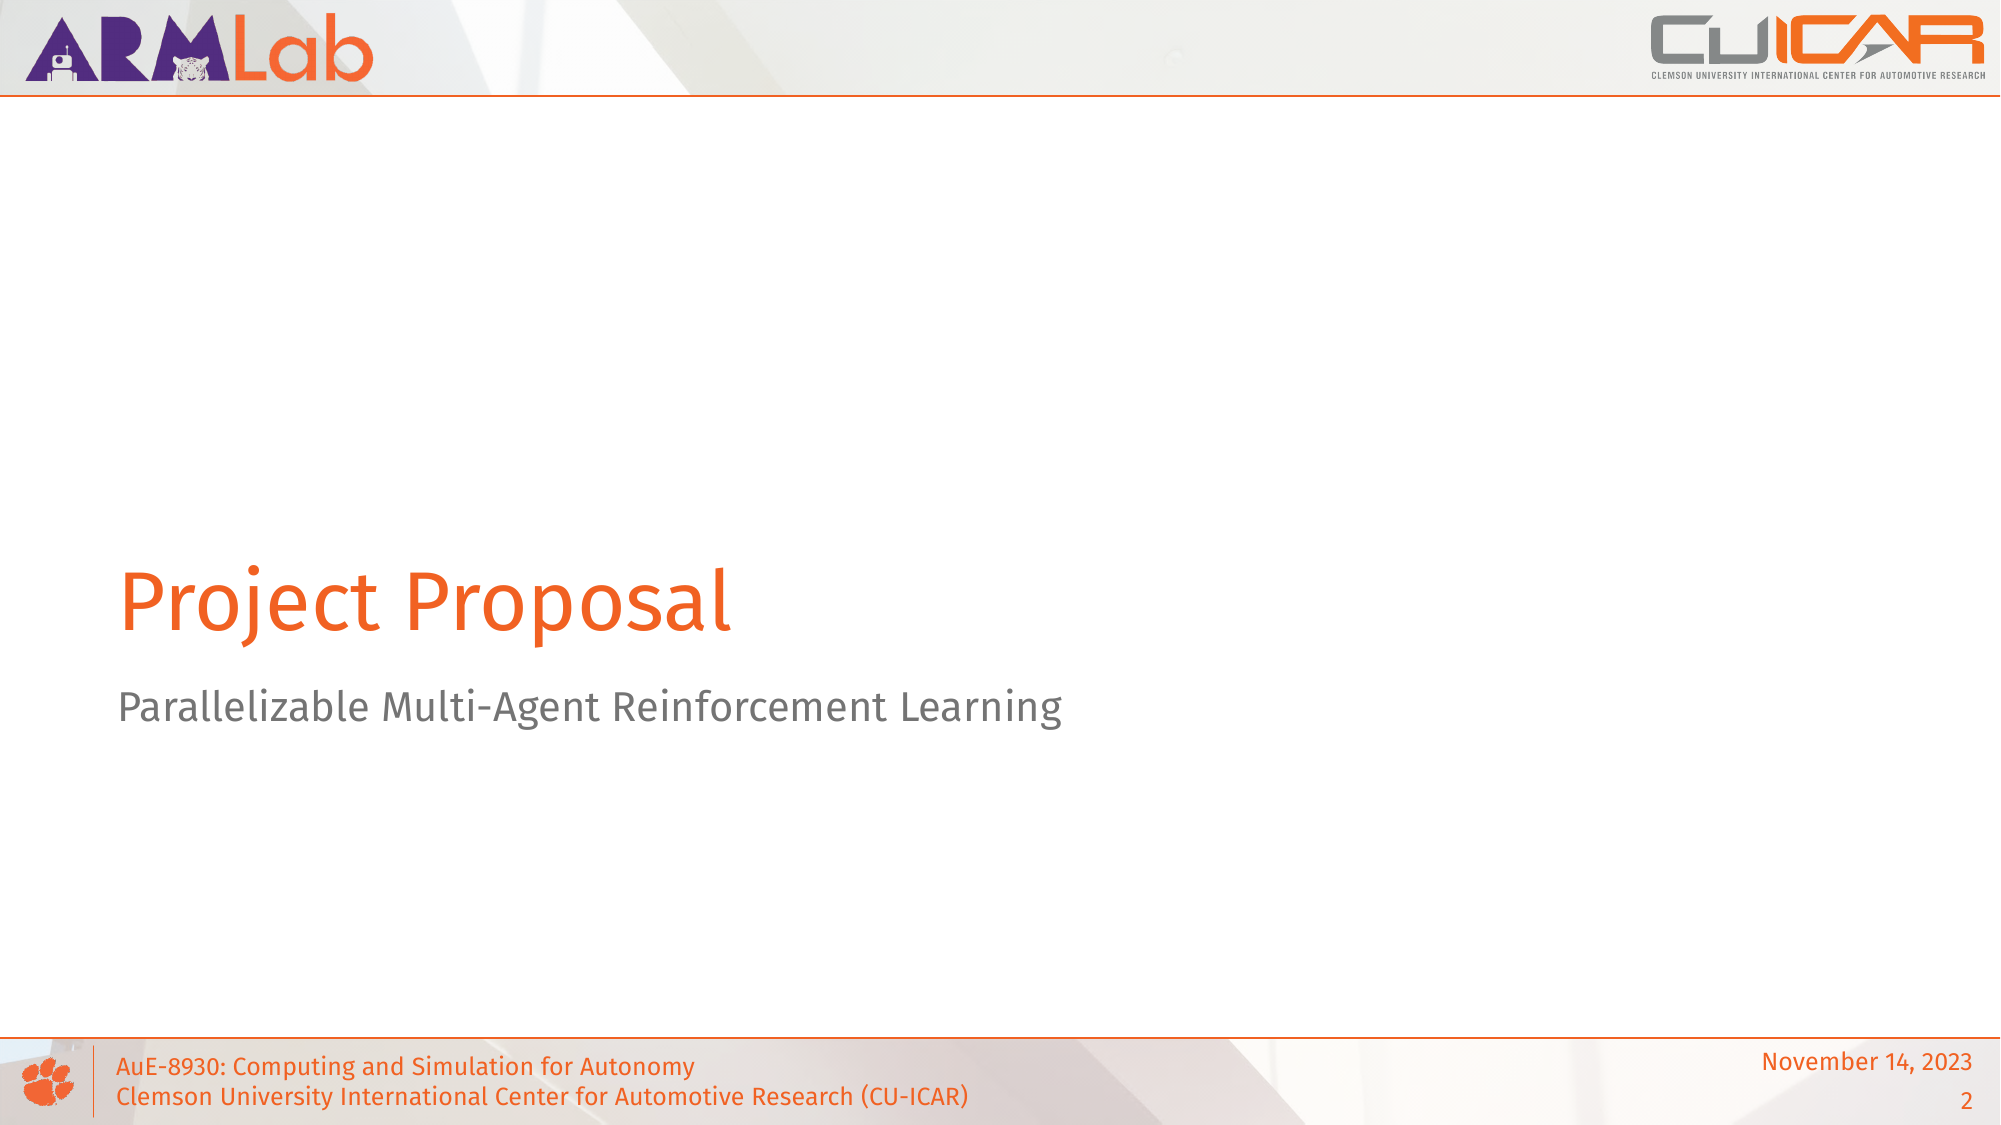

# Project Proposal
Parallelizable Multi-Agent Reinforcement Learning
November 14, 2023
2